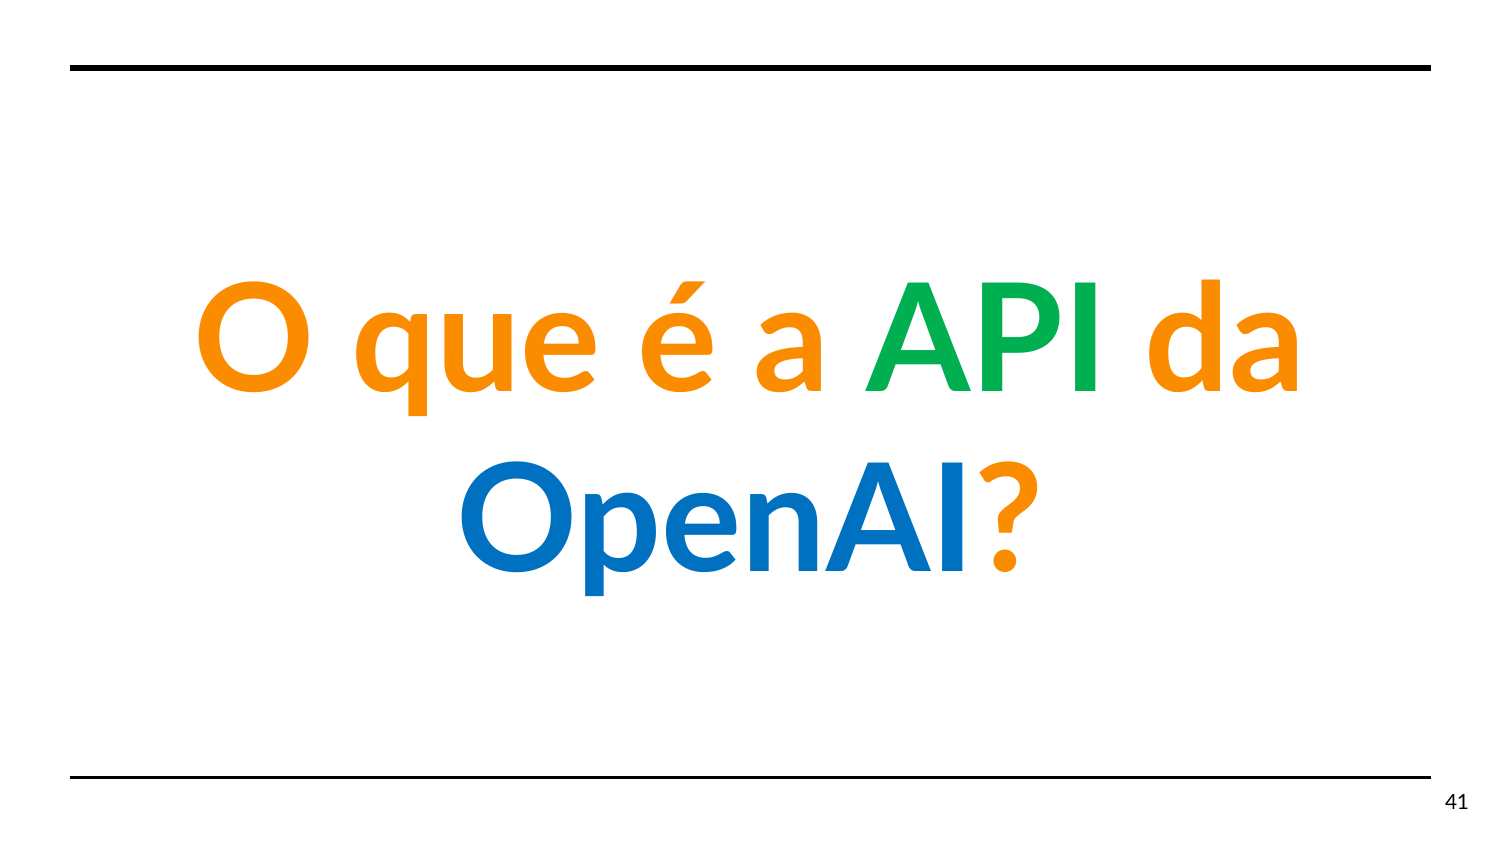

# O que é a API da OpenAI?
41